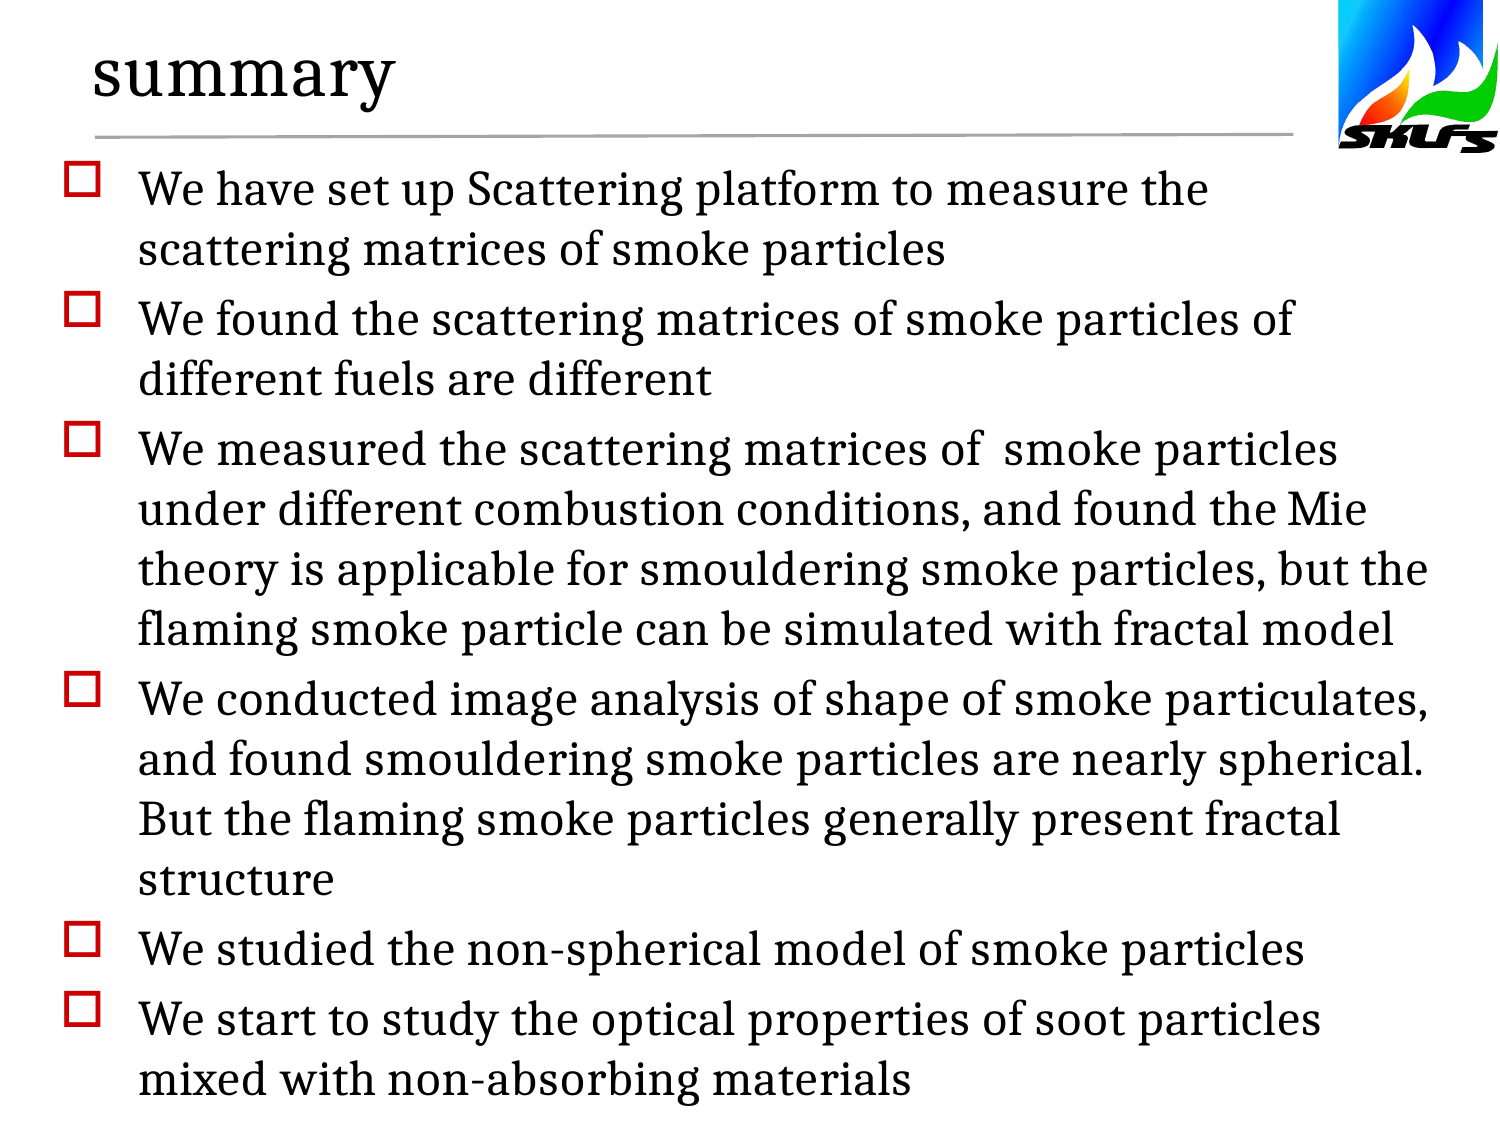

# summary
We have set up Scattering platform to measure the scattering matrices of smoke particles
We found the scattering matrices of smoke particles of different fuels are different
We measured the scattering matrices of  smoke particles  under different combustion conditions, and found the Mie theory is applicable for smouldering smoke particles, but the flaming smoke particle can be simulated with fractal model
We conducted image analysis of shape of smoke particulates, and found smouldering smoke particles are nearly spherical. But the flaming smoke particles generally present fractal structure
We studied the non-spherical model of smoke particles
We start to study the optical properties of soot particles mixed with non-absorbing materials